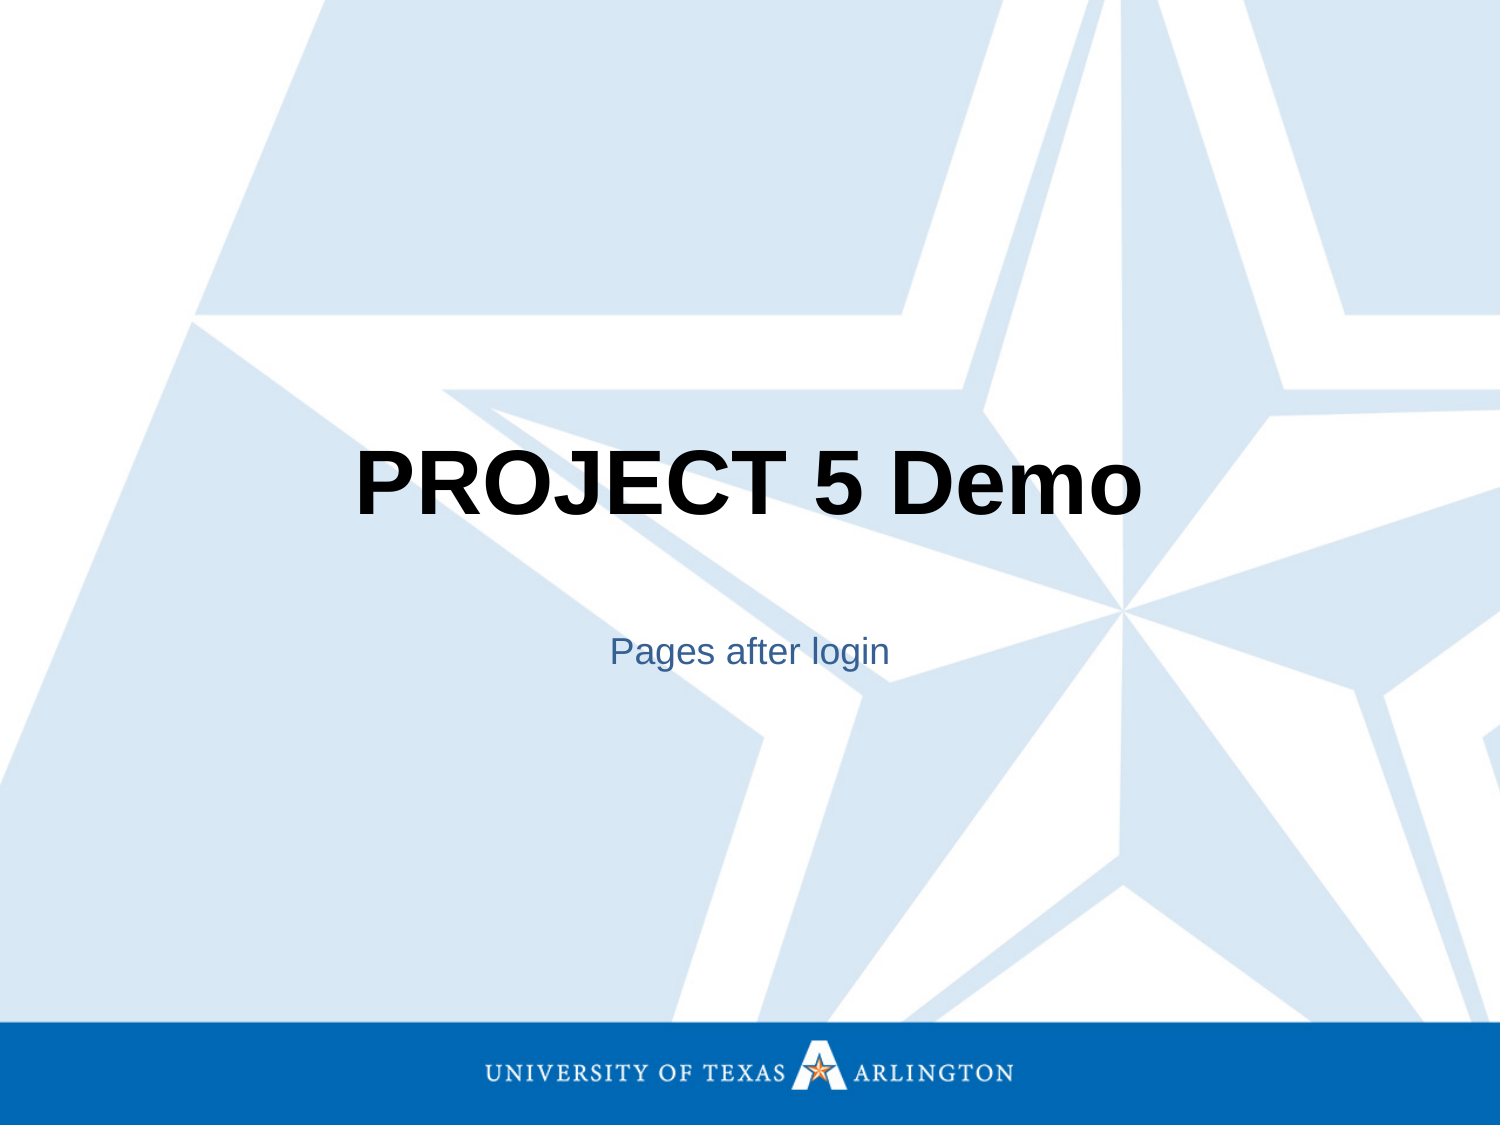

# PROJECT 5 Demo

Pages after login